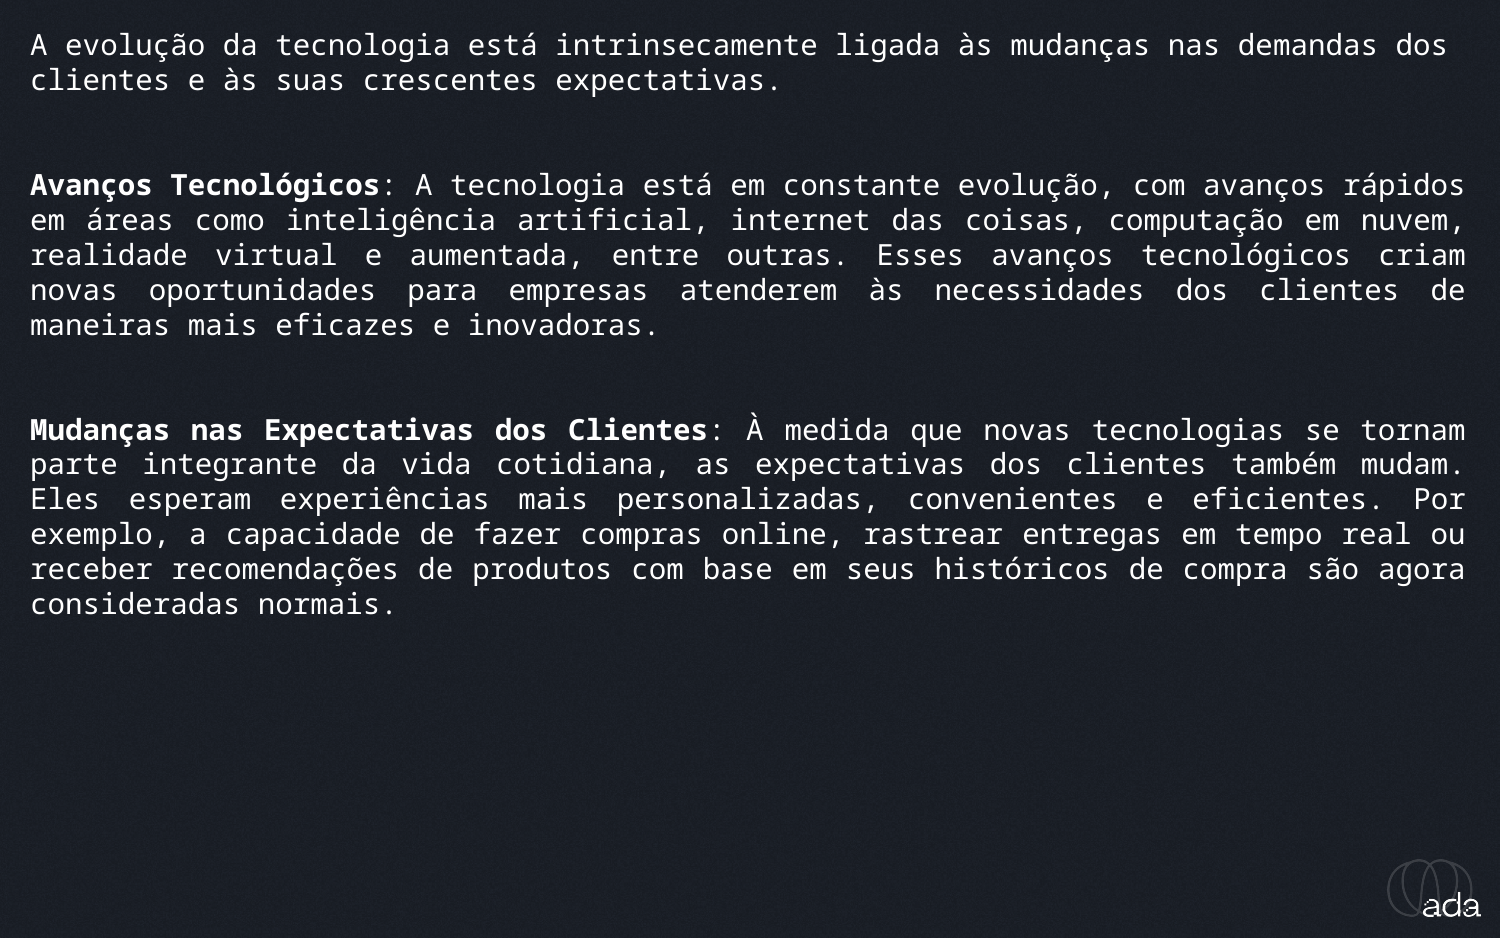

_evolução da tecnologia e as demandas dos clientes
A evolução da tecnologia está intrinsecamente ligada às mudanças nas demandas dos clientes e às suas crescentes expectativas.

Avanços Tecnológicos: A tecnologia está em constante evolução, com avanços rápidos em áreas como inteligência artificial, internet das coisas, computação em nuvem, realidade virtual e aumentada, entre outras. Esses avanços tecnológicos criam novas oportunidades para empresas atenderem às necessidades dos clientes de maneiras mais eficazes e inovadoras.

Mudanças nas Expectativas dos Clientes: À medida que novas tecnologias se tornam parte integrante da vida cotidiana, as expectativas dos clientes também mudam. Eles esperam experiências mais personalizadas, convenientes e eficientes. Por exemplo, a capacidade de fazer compras online, rastrear entregas em tempo real ou receber recomendações de produtos com base em seus históricos de compra são agora consideradas normais.